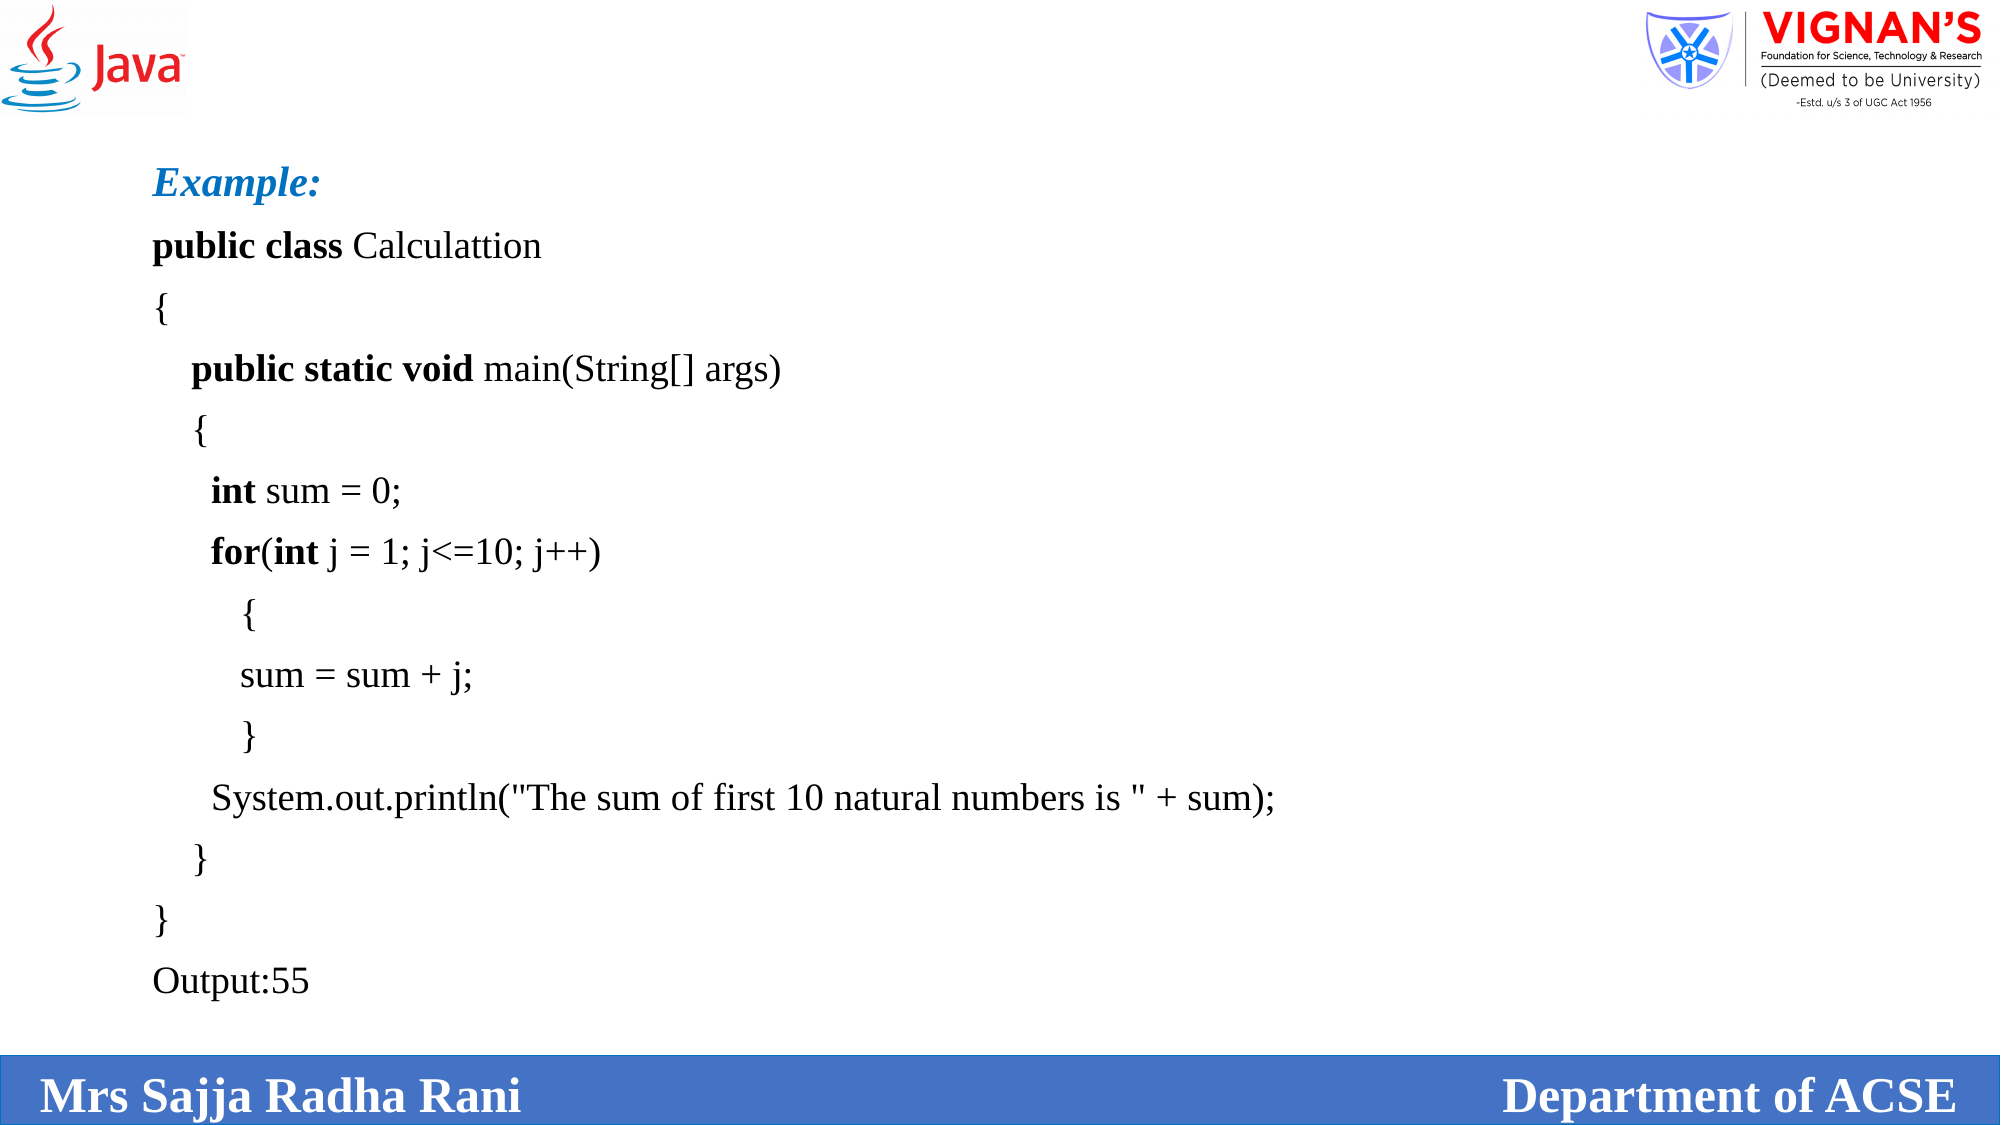

Example:
public class Calculattion
{
    public static void main(String[] args)
    {
      int sum = 0;
      for(int j = 1; j<=10; j++)
         {
         sum = sum + j;
         }
      System.out.println("The sum of first 10 natural numbers is " + sum);
    }
}
Output:55